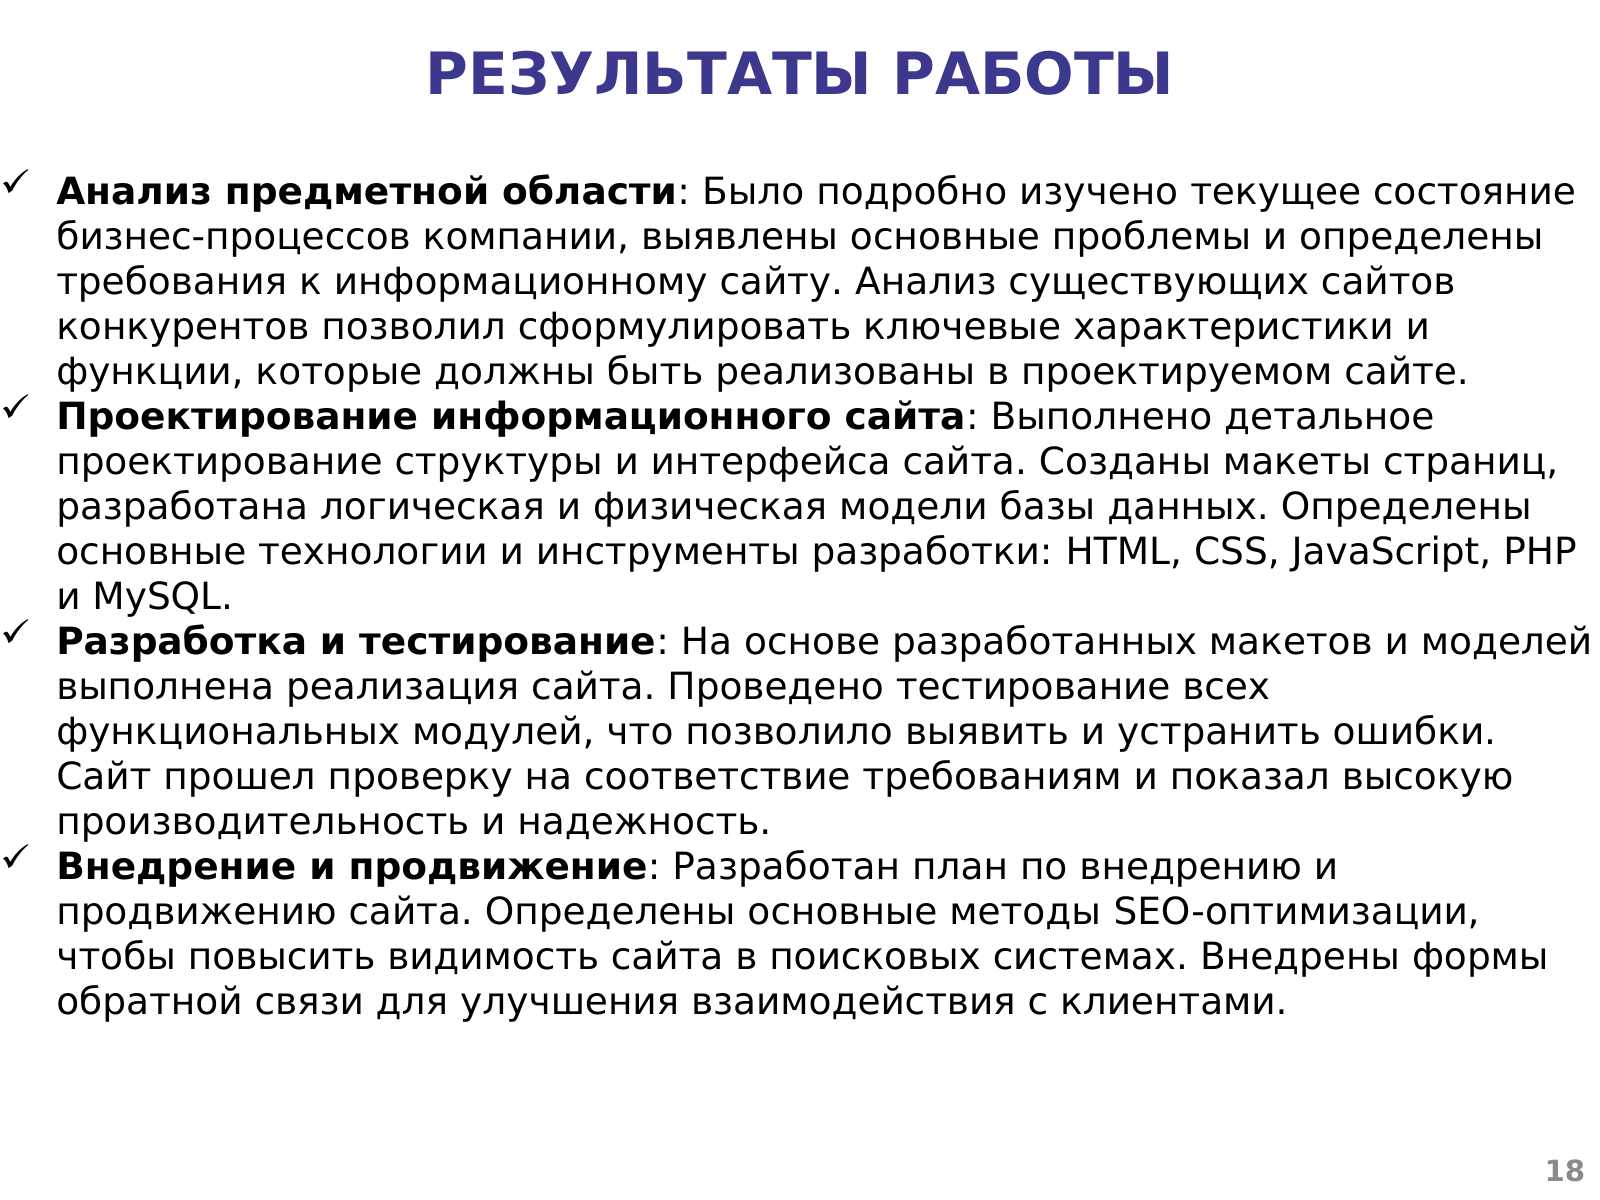

РЕЗУЛЬТАТЫ РАБОТЫ
Анализ предметной области: Было подробно изучено текущее состояние бизнес-процессов компании, выявлены основные проблемы и определены требования к информационному сайту. Анализ существующих сайтов конкурентов позволил сформулировать ключевые характеристики и функции, которые должны быть реализованы в проектируемом сайте.
Проектирование информационного сайта: Выполнено детальное проектирование структуры и интерфейса сайта. Созданы макеты страниц, разработана логическая и физическая модели базы данных. Определены основные технологии и инструменты разработки: HTML, CSS, JavaScript, PHP и MySQL.
Разработка и тестирование: На основе разработанных макетов и моделей выполнена реализация сайта. Проведено тестирование всех функциональных модулей, что позволило выявить и устранить ошибки. Сайт прошел проверку на соответствие требованиям и показал высокую производительность и надежность.
Внедрение и продвижение: Разработан план по внедрению и продвижению сайта. Определены основные методы SEO-оптимизации, чтобы повысить видимость сайта в поисковых системах. Внедрены формы обратной связи для улучшения взаимодействия с клиентами.
18